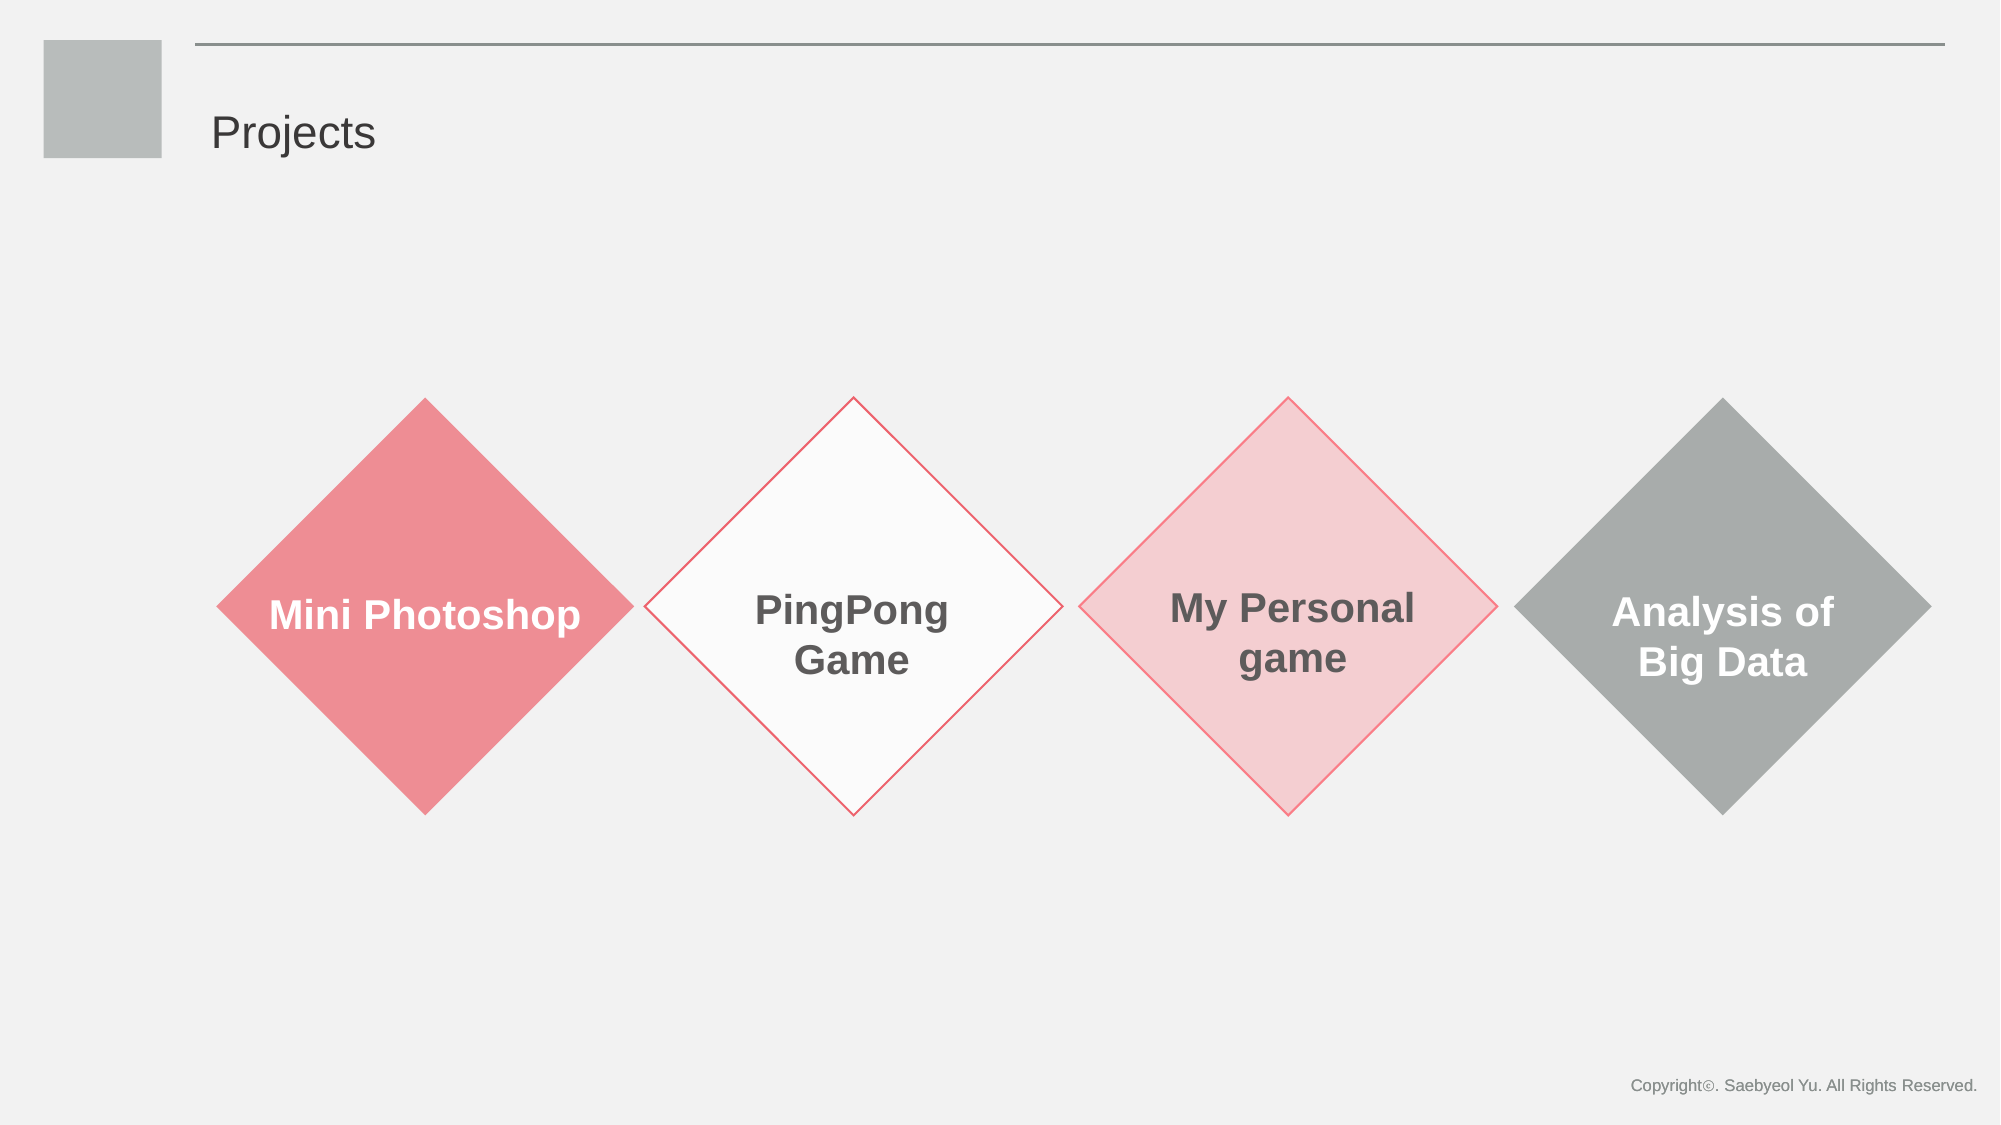

Projects

My Personal
game
PingPong
Game
Analysis of
Big Data
Mini Photoshop
Copyrightⓒ. Saebyeol Yu. All Rights Reserved.